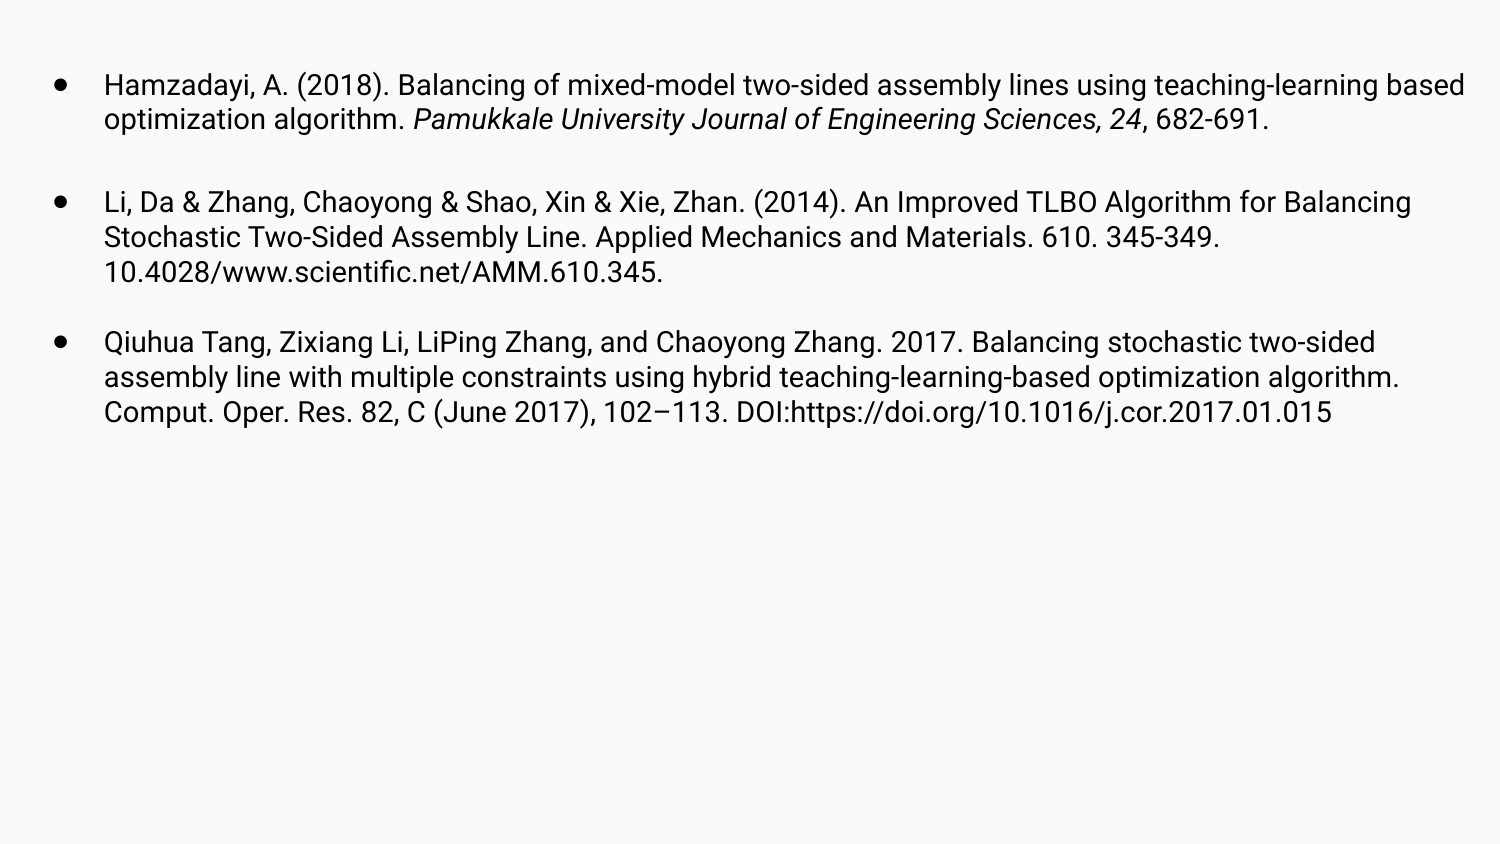

Hamzadayi, A. (2018). Balancing of mixed-model two-sided assembly lines using teaching-learning based optimization algorithm. Pamukkale University Journal of Engineering Sciences, 24, 682-691.

Li, Da & Zhang, Chaoyong & Shao, Xin & Xie, Zhan. (2014). An Improved TLBO Algorithm for Balancing Stochastic Two-Sided Assembly Line. Applied Mechanics and Materials. 610. 345-349. 10.4028/www.scientific.net/AMM.610.345.

Qiuhua Tang, Zixiang Li, LiPing Zhang, and Chaoyong Zhang. 2017. Balancing stochastic two-sided assembly line with multiple constraints using hybrid teaching-learning-based optimization algorithm. Comput. Oper. Res. 82, C (June 2017), 102–113. DOI:https://doi.org/10.1016/j.cor.2017.01.015